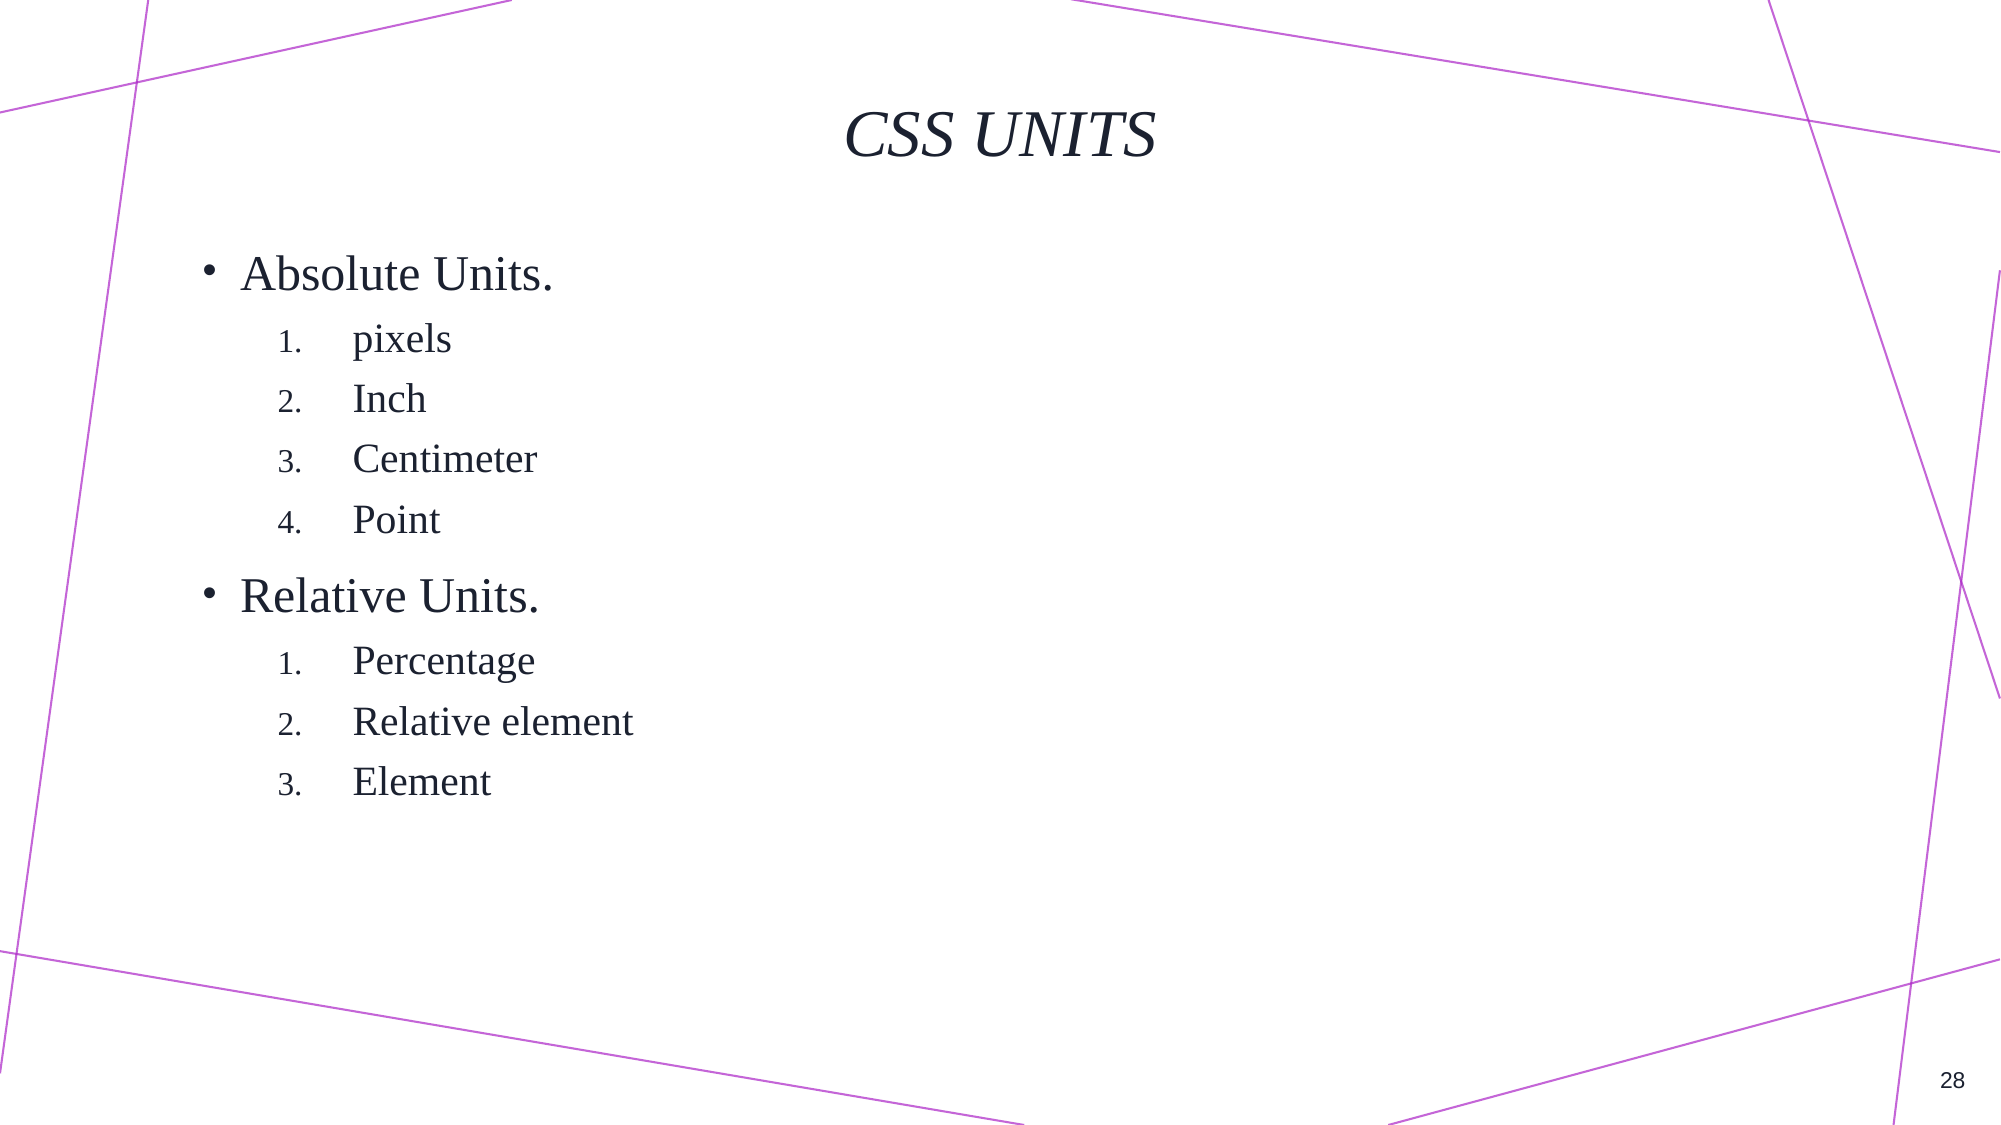

# Css units
Absolute Units.
pixels
Inch
Centimeter
Point
Relative Units.
Percentage
Relative element
Element
28